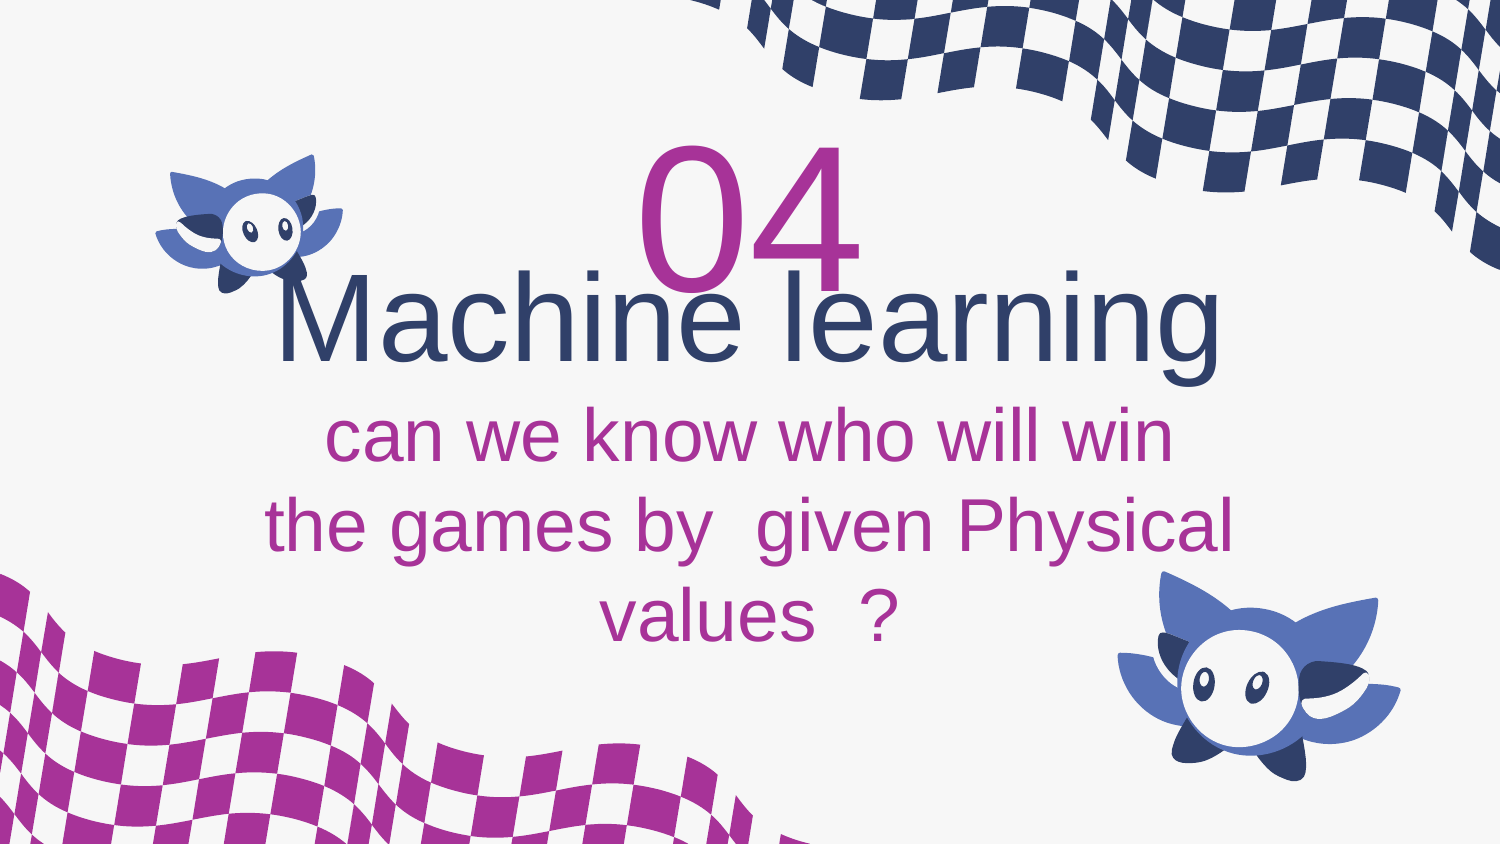

04

# Machine learning can we know who will win the games by  given Physical values  ?